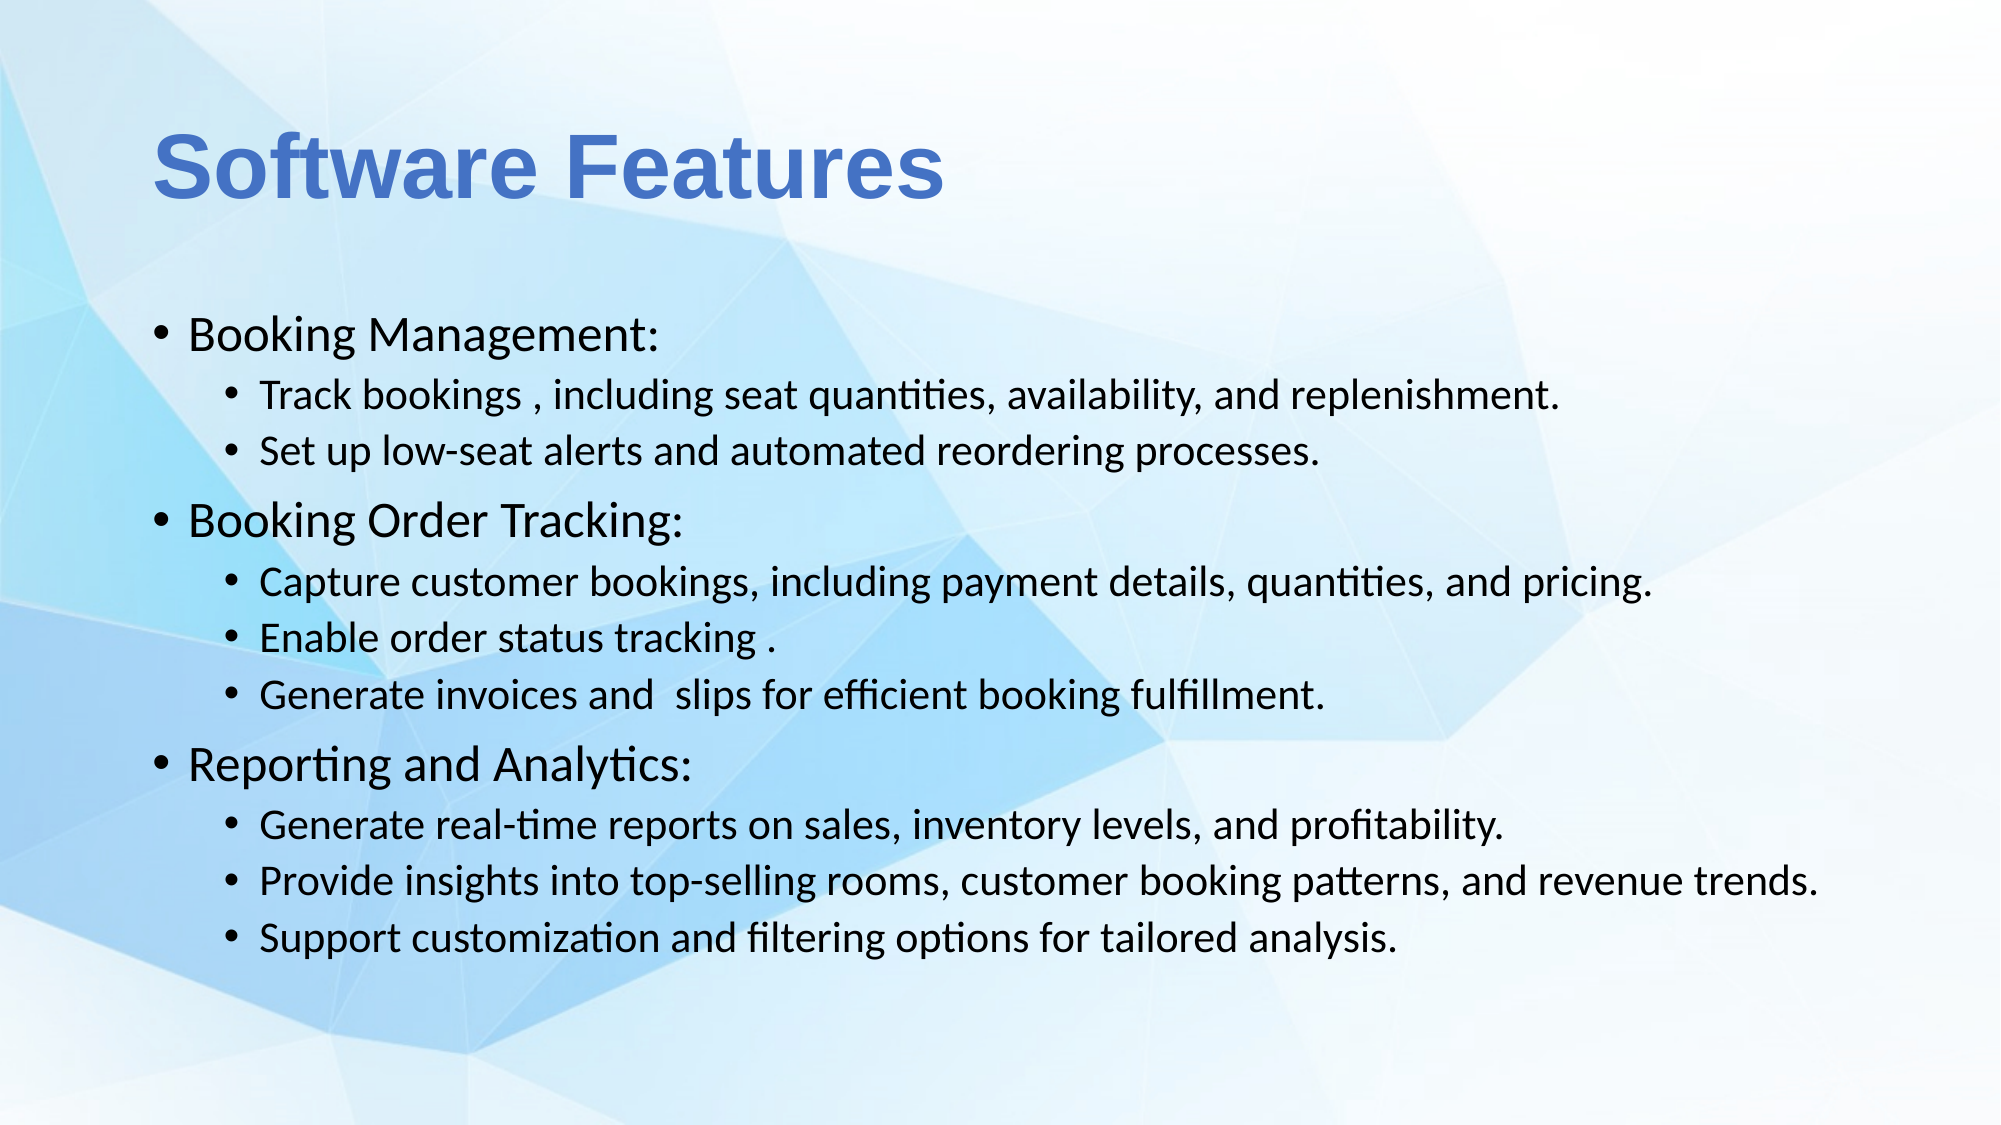

# Software Features
Booking Management:
Track bookings , including seat quantities, availability, and replenishment.
Set up low-seat alerts and automated reordering processes.
Booking Order Tracking:
Capture customer bookings, including payment details, quantities, and pricing.
Enable order status tracking .
Generate invoices and  slips for efficient booking fulfillment.
Reporting and Analytics:
Generate real-time reports on sales, inventory levels, and profitability.
Provide insights into top-selling rooms, customer booking patterns, and revenue trends.
Support customization and filtering options for tailored analysis.